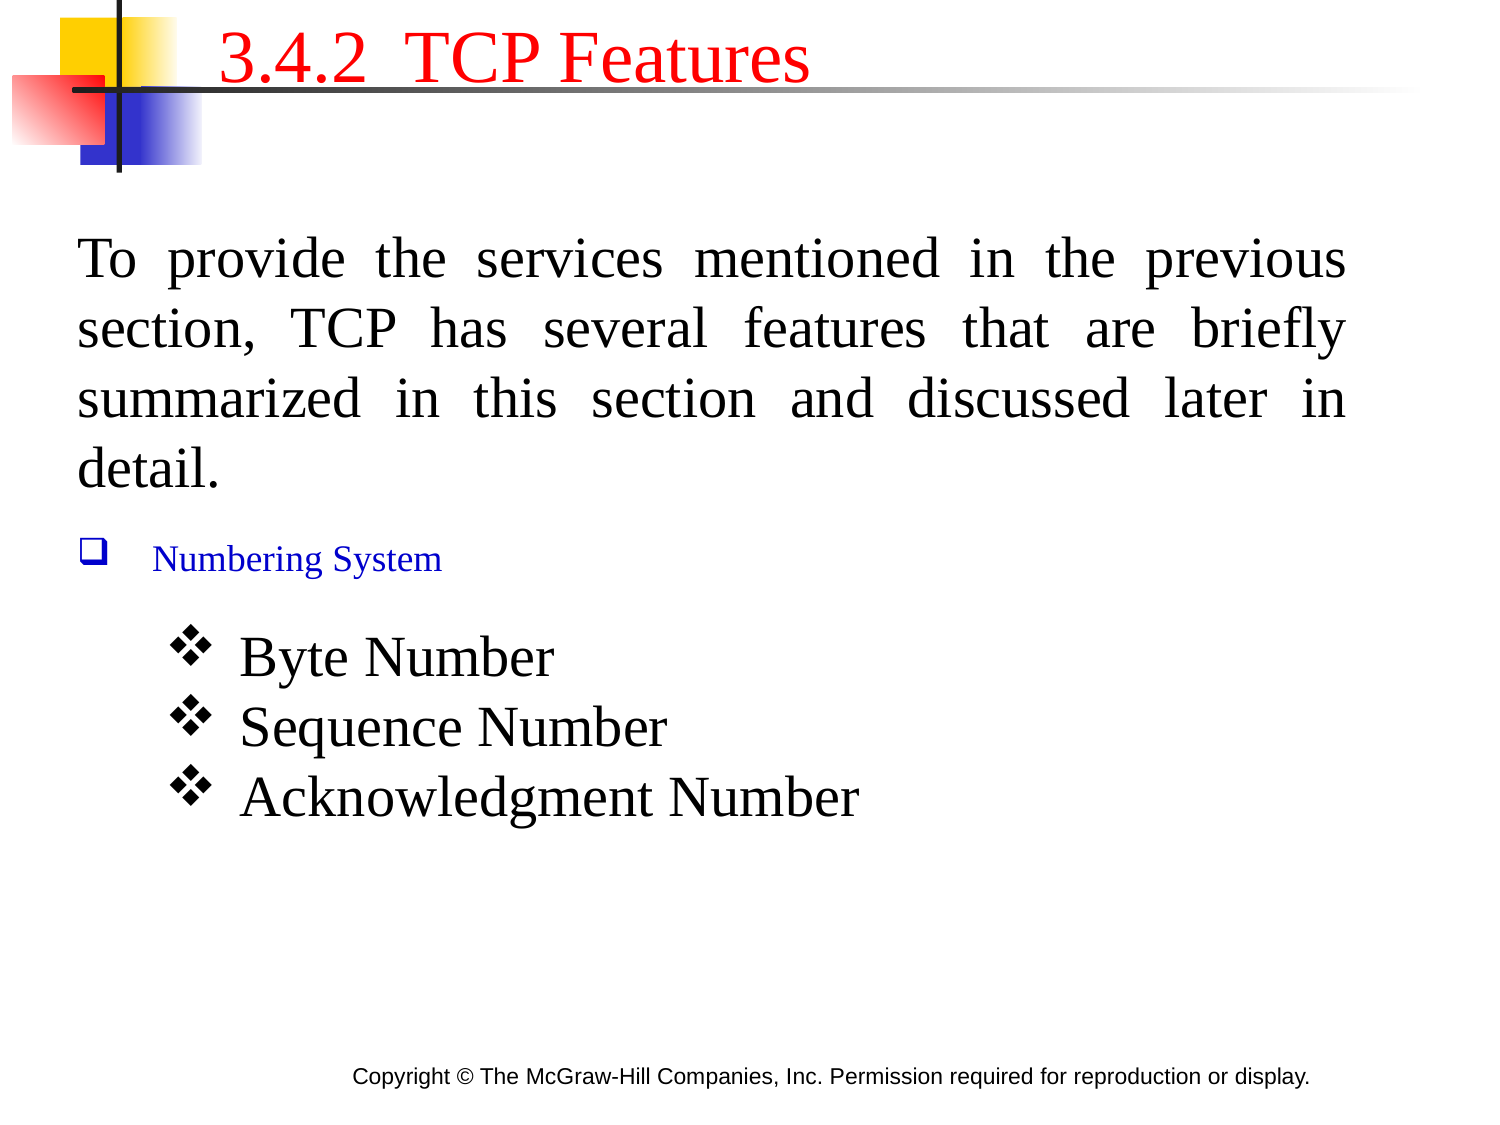

3.4.2  TCP Features

To provide the services mentioned in the previous section, TCP has several features that are briefly summarized in this section and discussed later in detail.
Numbering System
Byte Number
Sequence Number
Acknowledgment Number